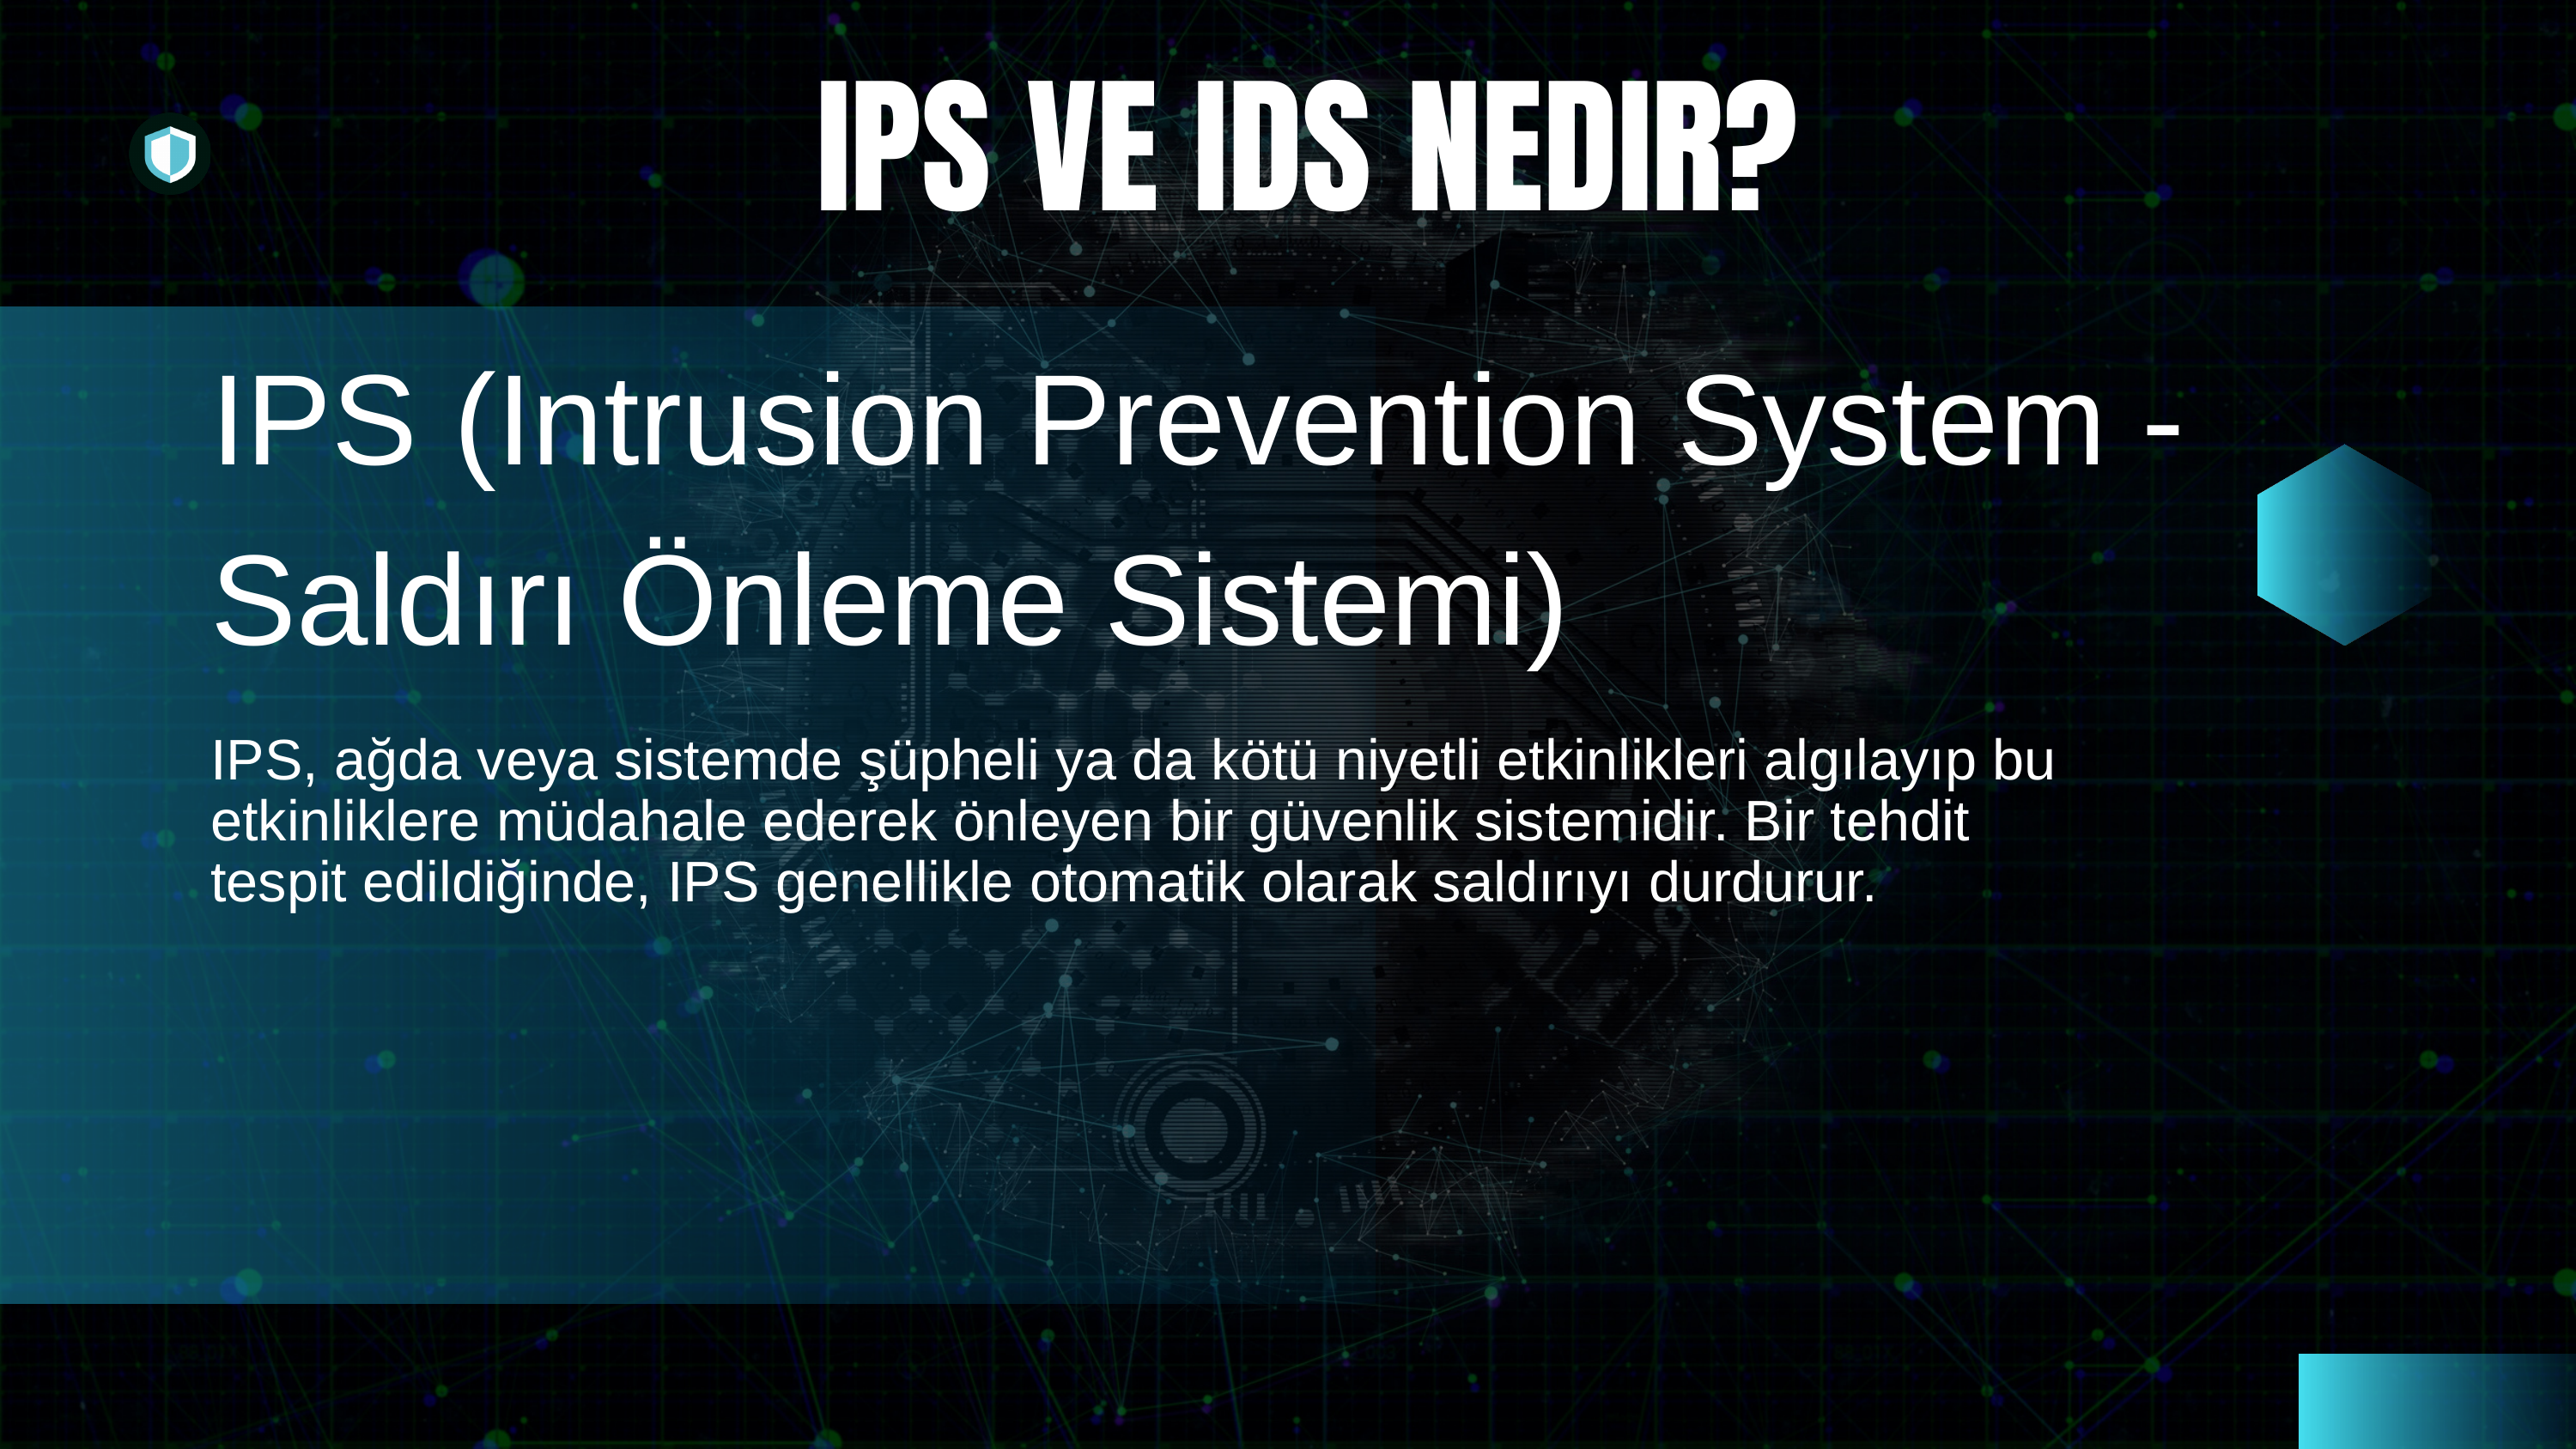

IPS VE IDS NEDIR?

IPS (Intrusion Prevention System - Saldırı Önleme Sistemi)

IPS, ağda veya sistemde şüpheli ya da kötü niyetli etkinlikleri algılayıp bu etkinliklere müdahale ederek önleyen bir güvenlik sistemidir. Bir tehdit tespit edildiğinde, IPS genellikle otomatik olarak saldırıyı durdurur.